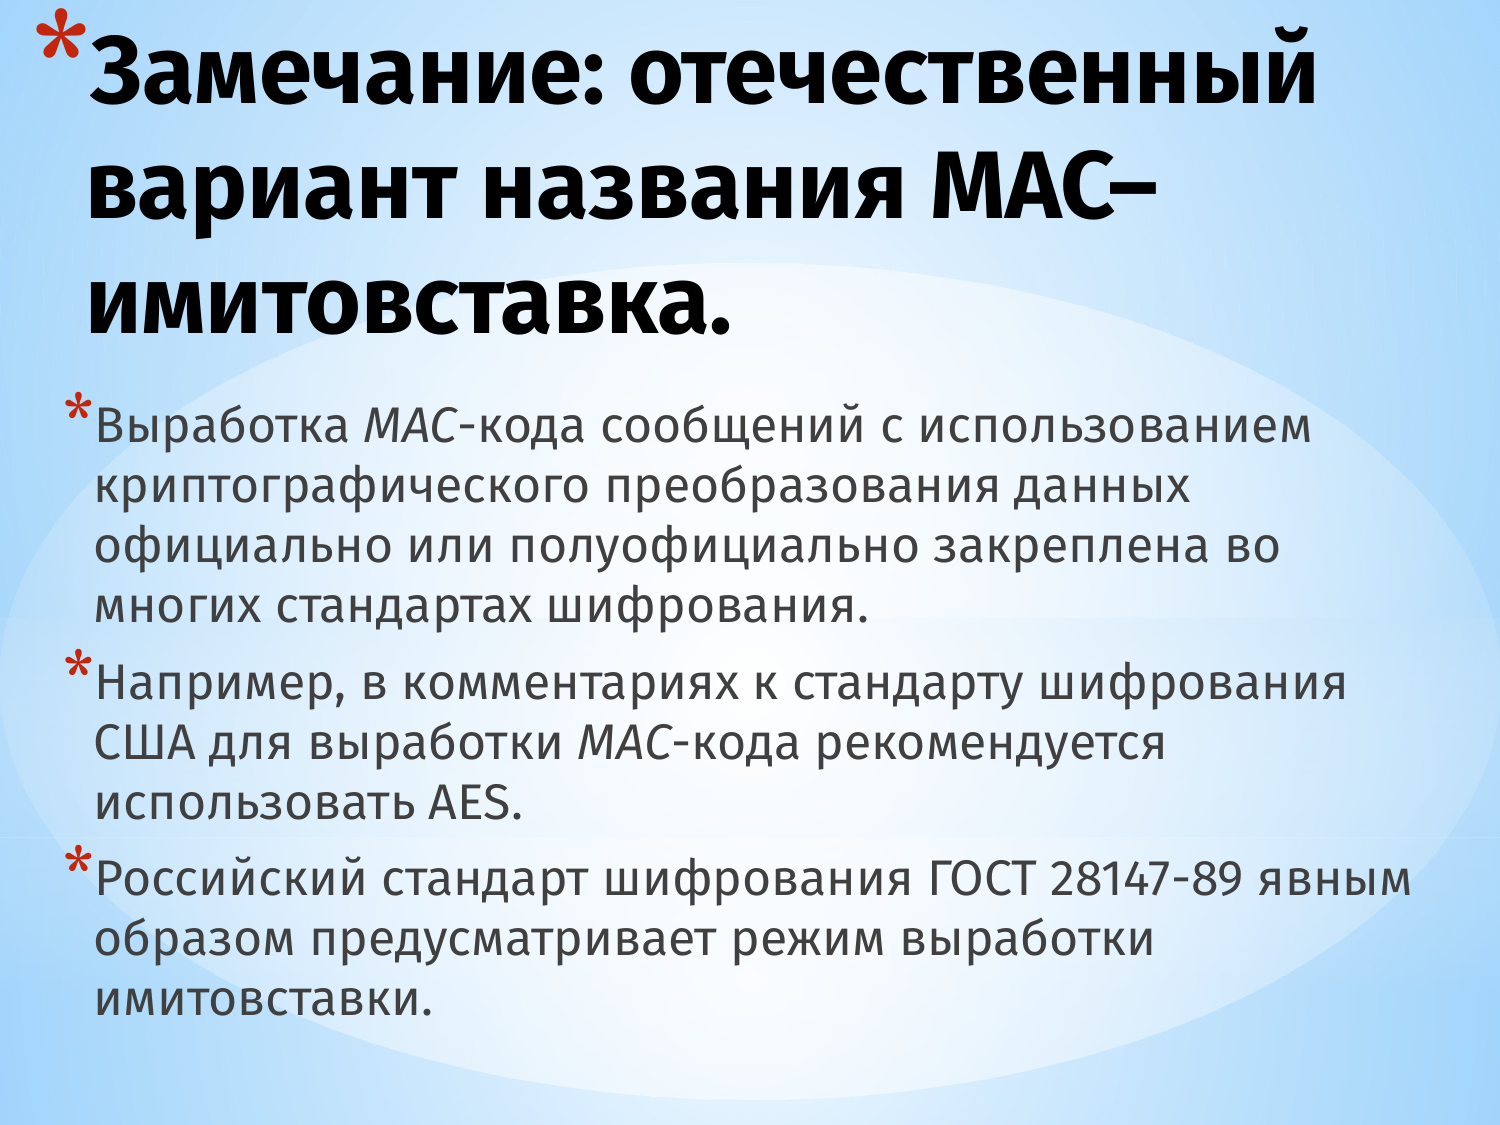

# Замечание: отечественный вариант названия MAC– имитовставка.
Выработка MAC-кода сообщений с использованием
криптографического преобразования данных официально или полуофициально закреплена во многих стандартах шифрования.
Например, в комментариях к стандарту шифрования США для выработки MAC-кода рекомендуется использовать АES.
Российский стандарт шифрования ГОСТ 28147-89 явным образом предусматривает режим выработки имитовставки.